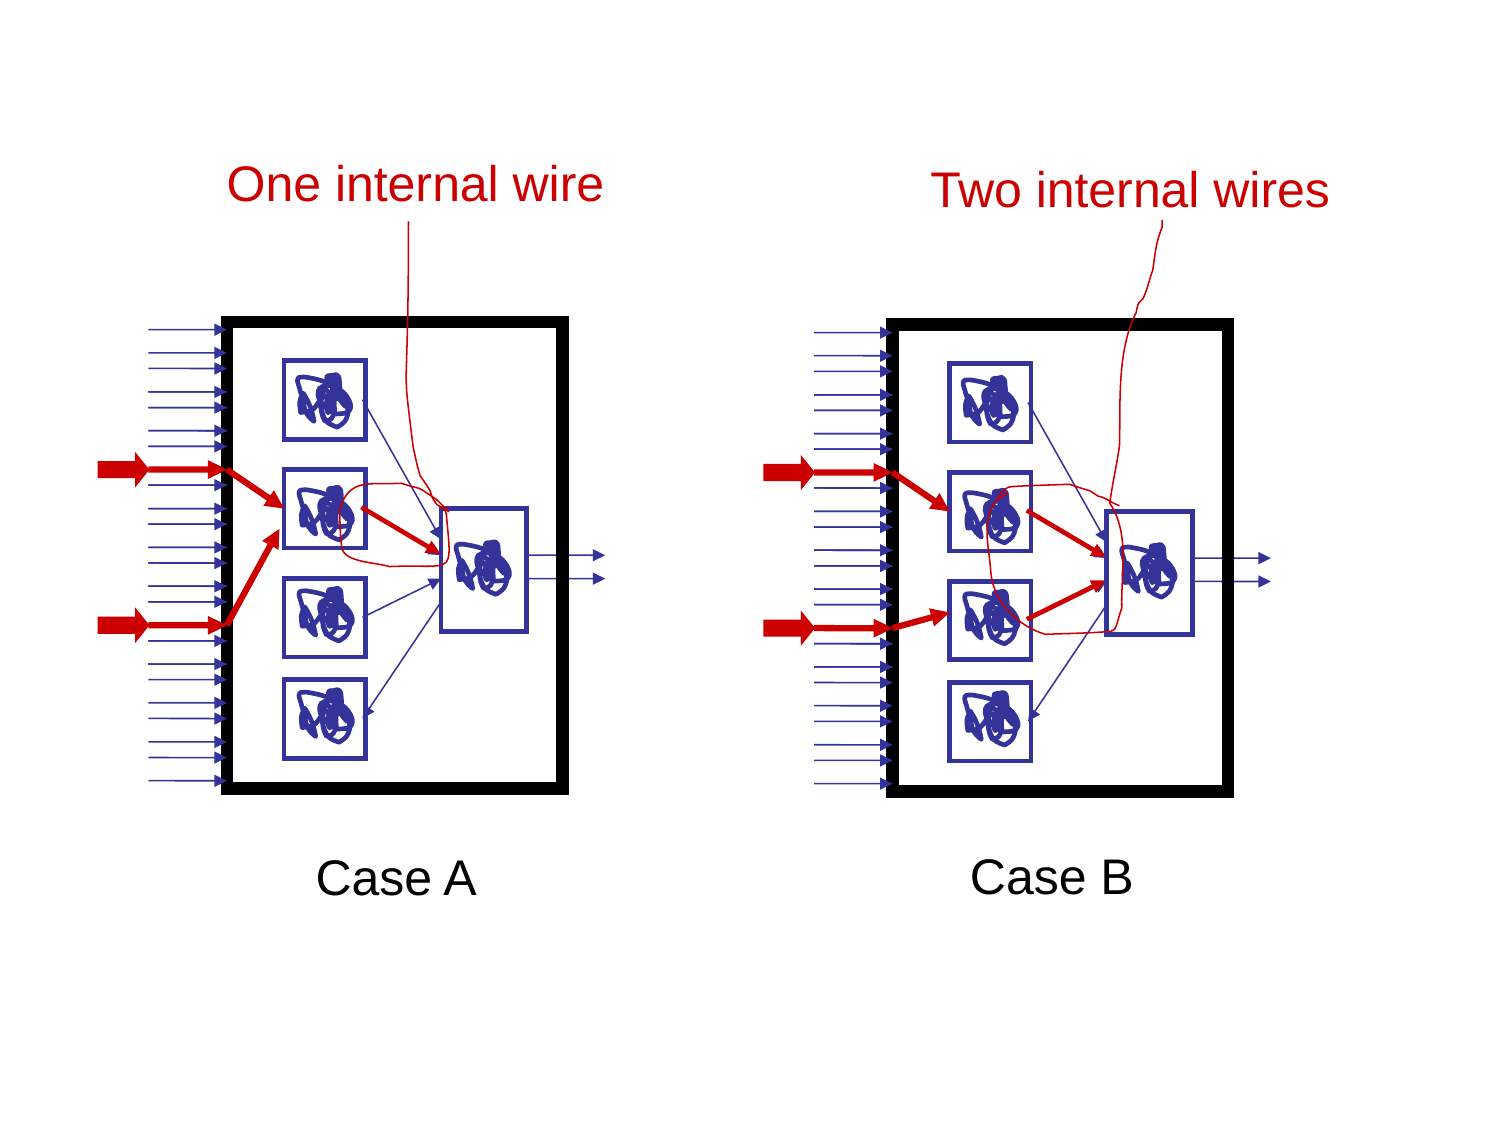

One internal wire

Two internal wires

Case B
Case A